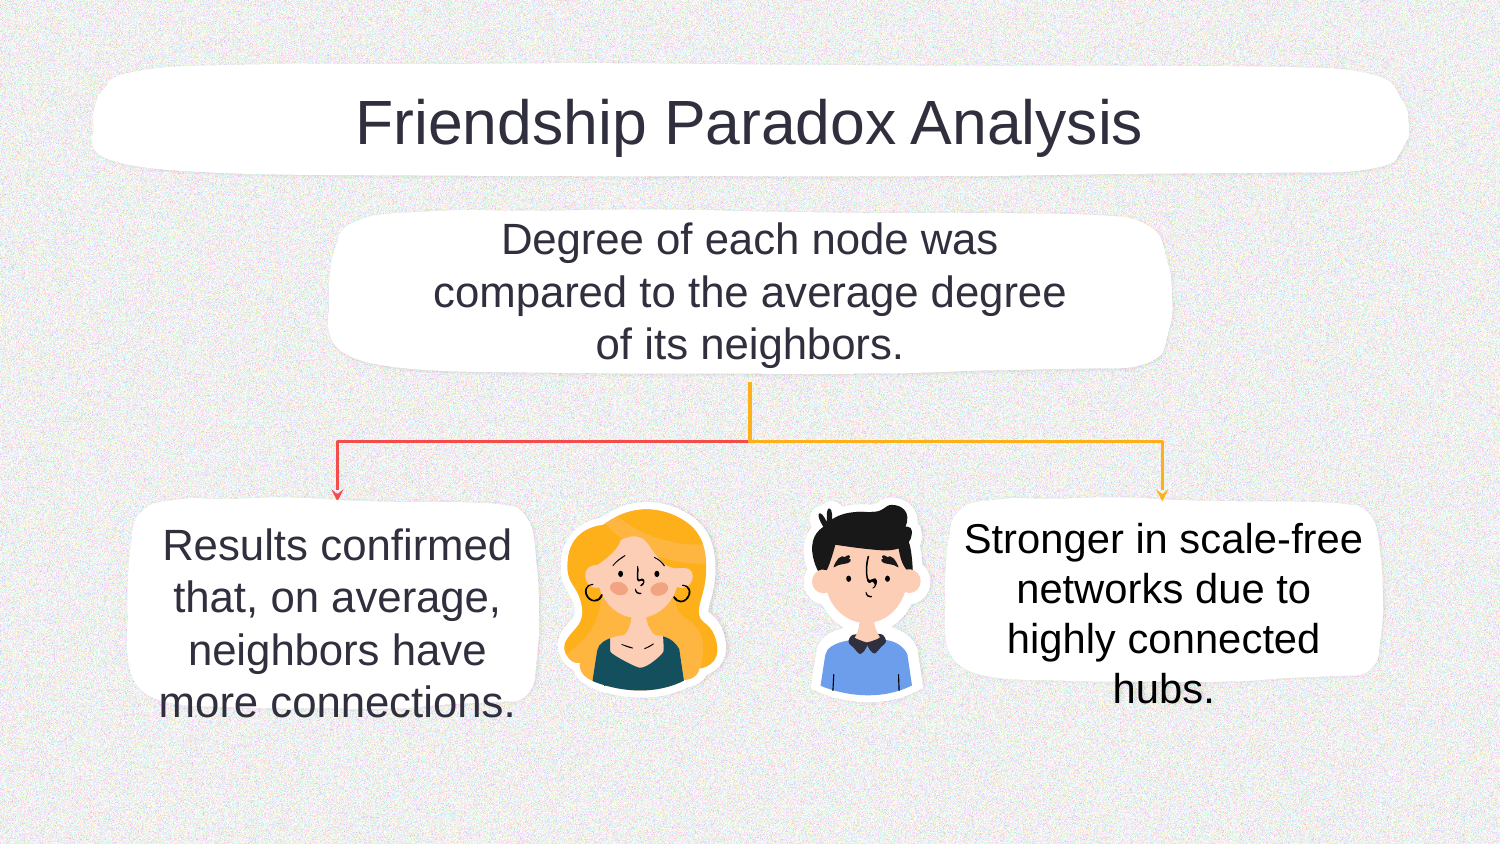

# Friendship Paradox Analysis
Degree of each node was compared to the average degree of its neighbors.

Stronger in scale-free networks due to highly connected hubs.
“Mercury is the closest planet to the Sun and the smallest one in the Solar System”

Results confirmed that, on average, neighbors have more connections.